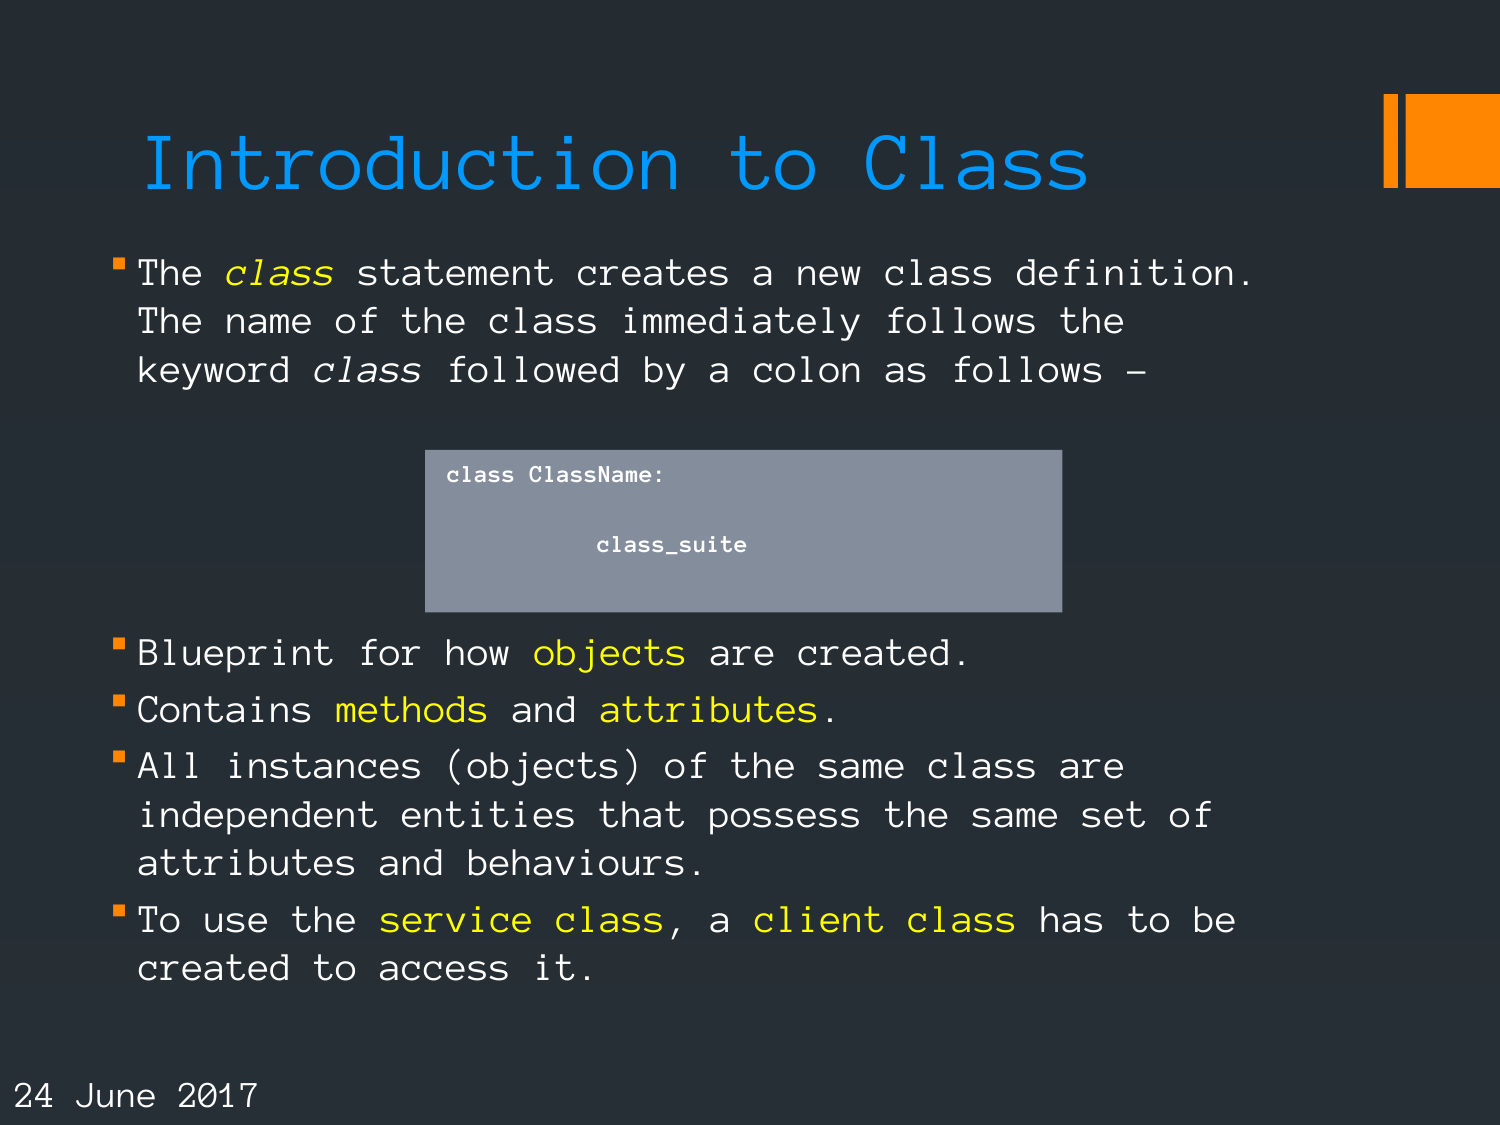

# Introduction to Class
The class statement creates a new class definition. The name of the class immediately follows the keyword class followed by a colon as follows −

Blueprint for how objects are created.
Contains methods and attributes.
All instances (objects) of the same class are independent entities that possess the same set of attributes and behaviours.
To use the service class, a client class has to be created to access it.

class ClassName:

	class_suite